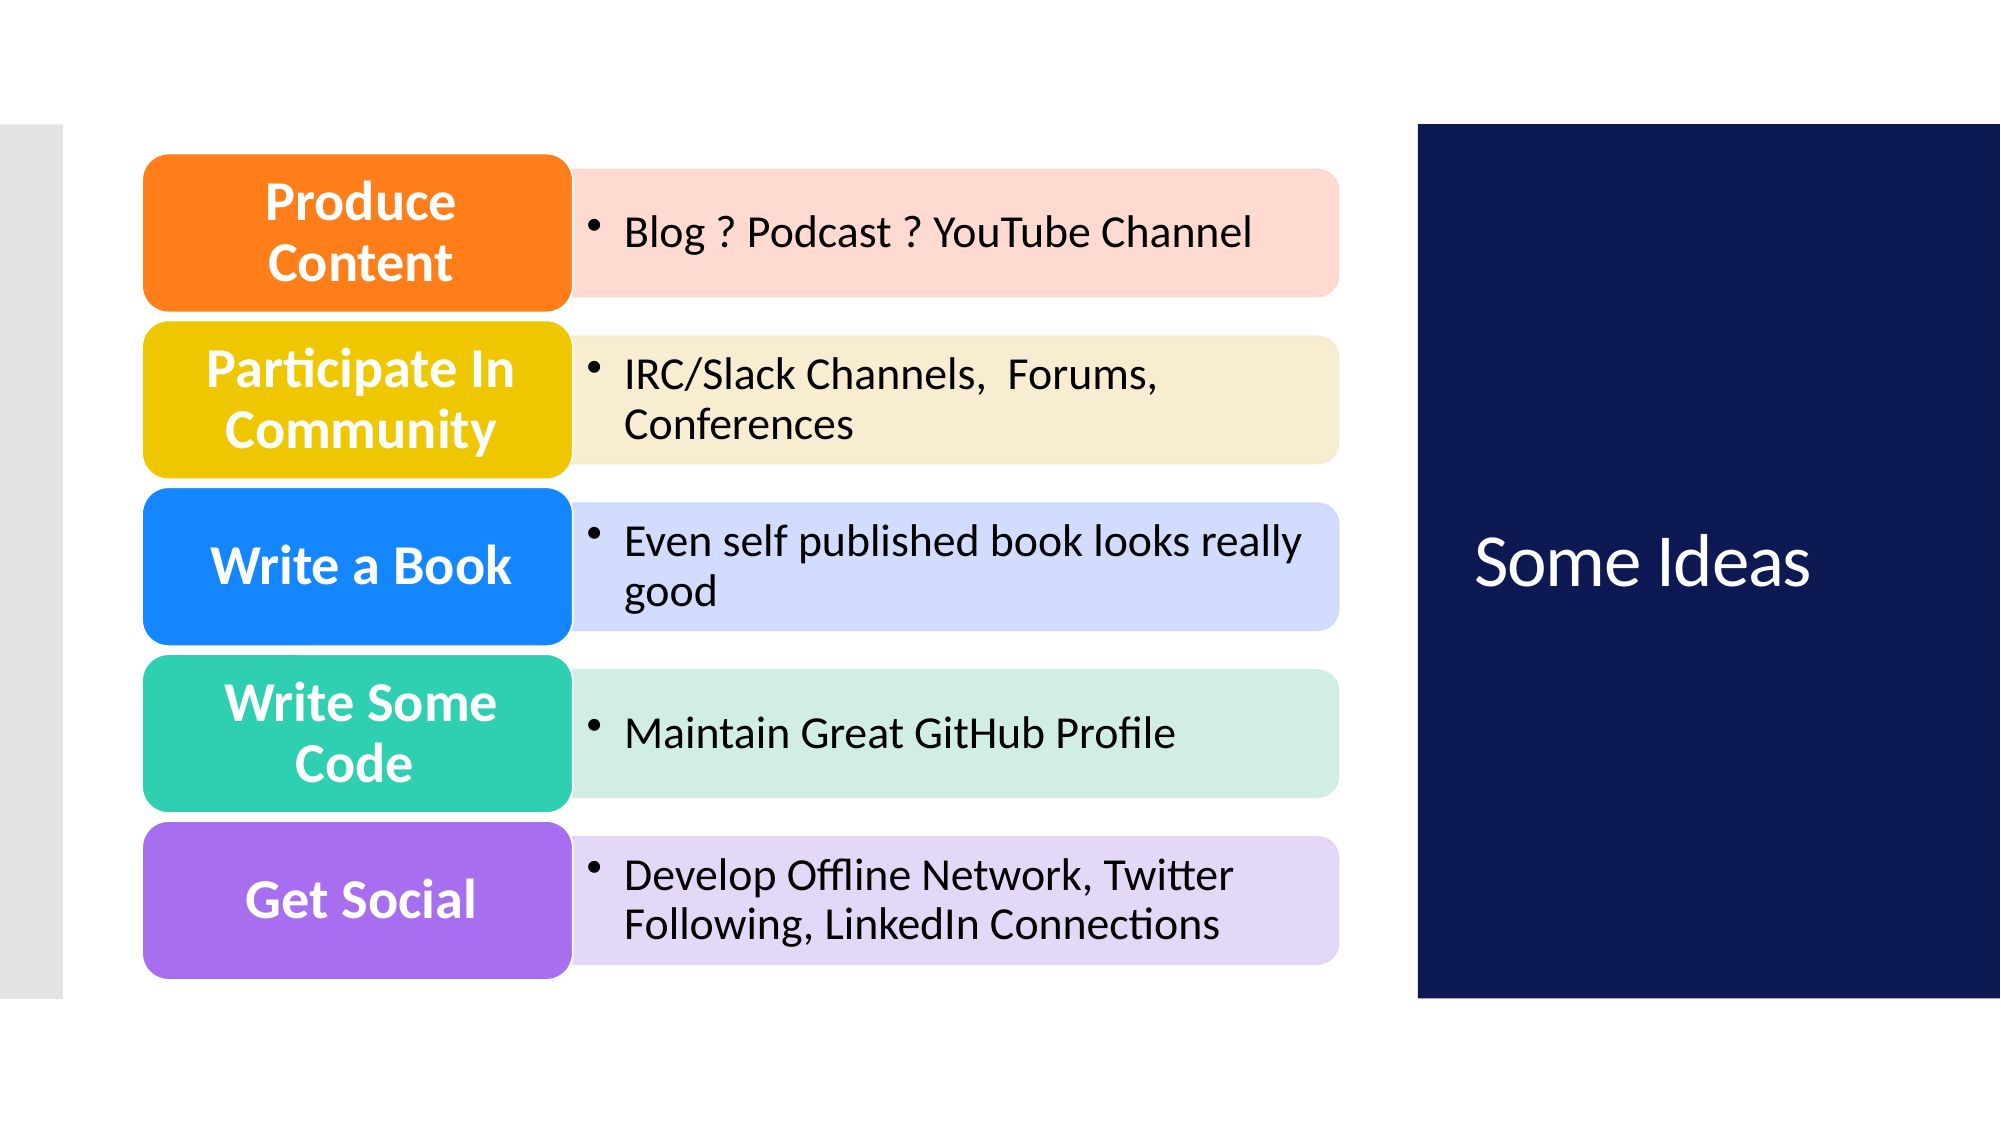

Blog ? Podcast ? YouTube Channel
Produce Content
IRC/Slack Channels,  Forums, Conferences
Participate In Community
Even self published book looks really good
Write a Book
Maintain Great GitHub Profile
Write Some Code
Develop Offline Network, Twitter Following, LinkedIn Connections
Get Social
# Some Ideas